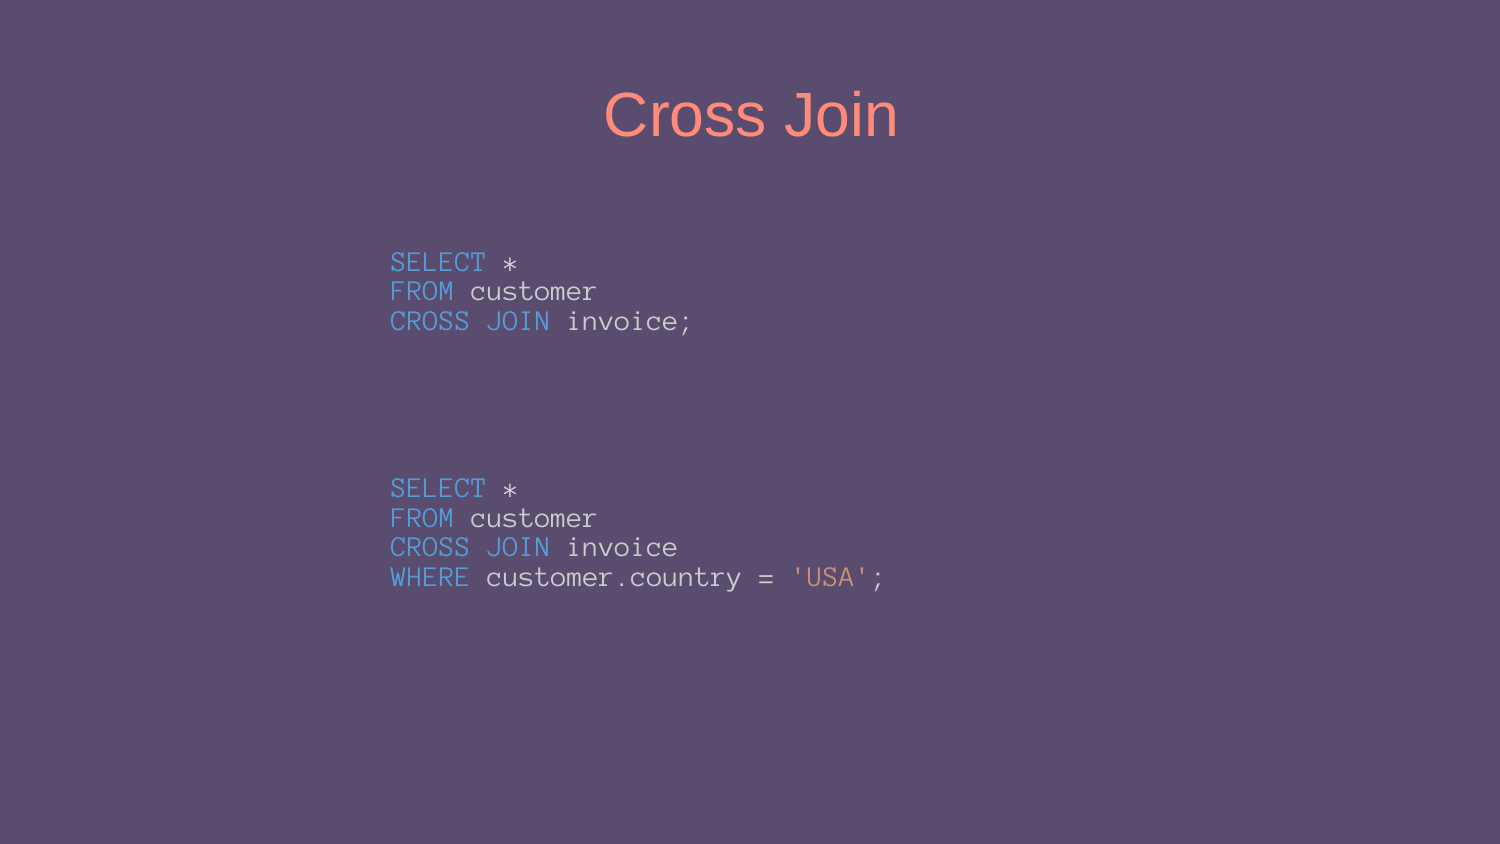

# Cross Join
SELECT *
FROM customer
CROSS JOIN invoice;
SELECT *
FROM customer
CROSS JOIN invoice
WHERE customer.country = 'USA';